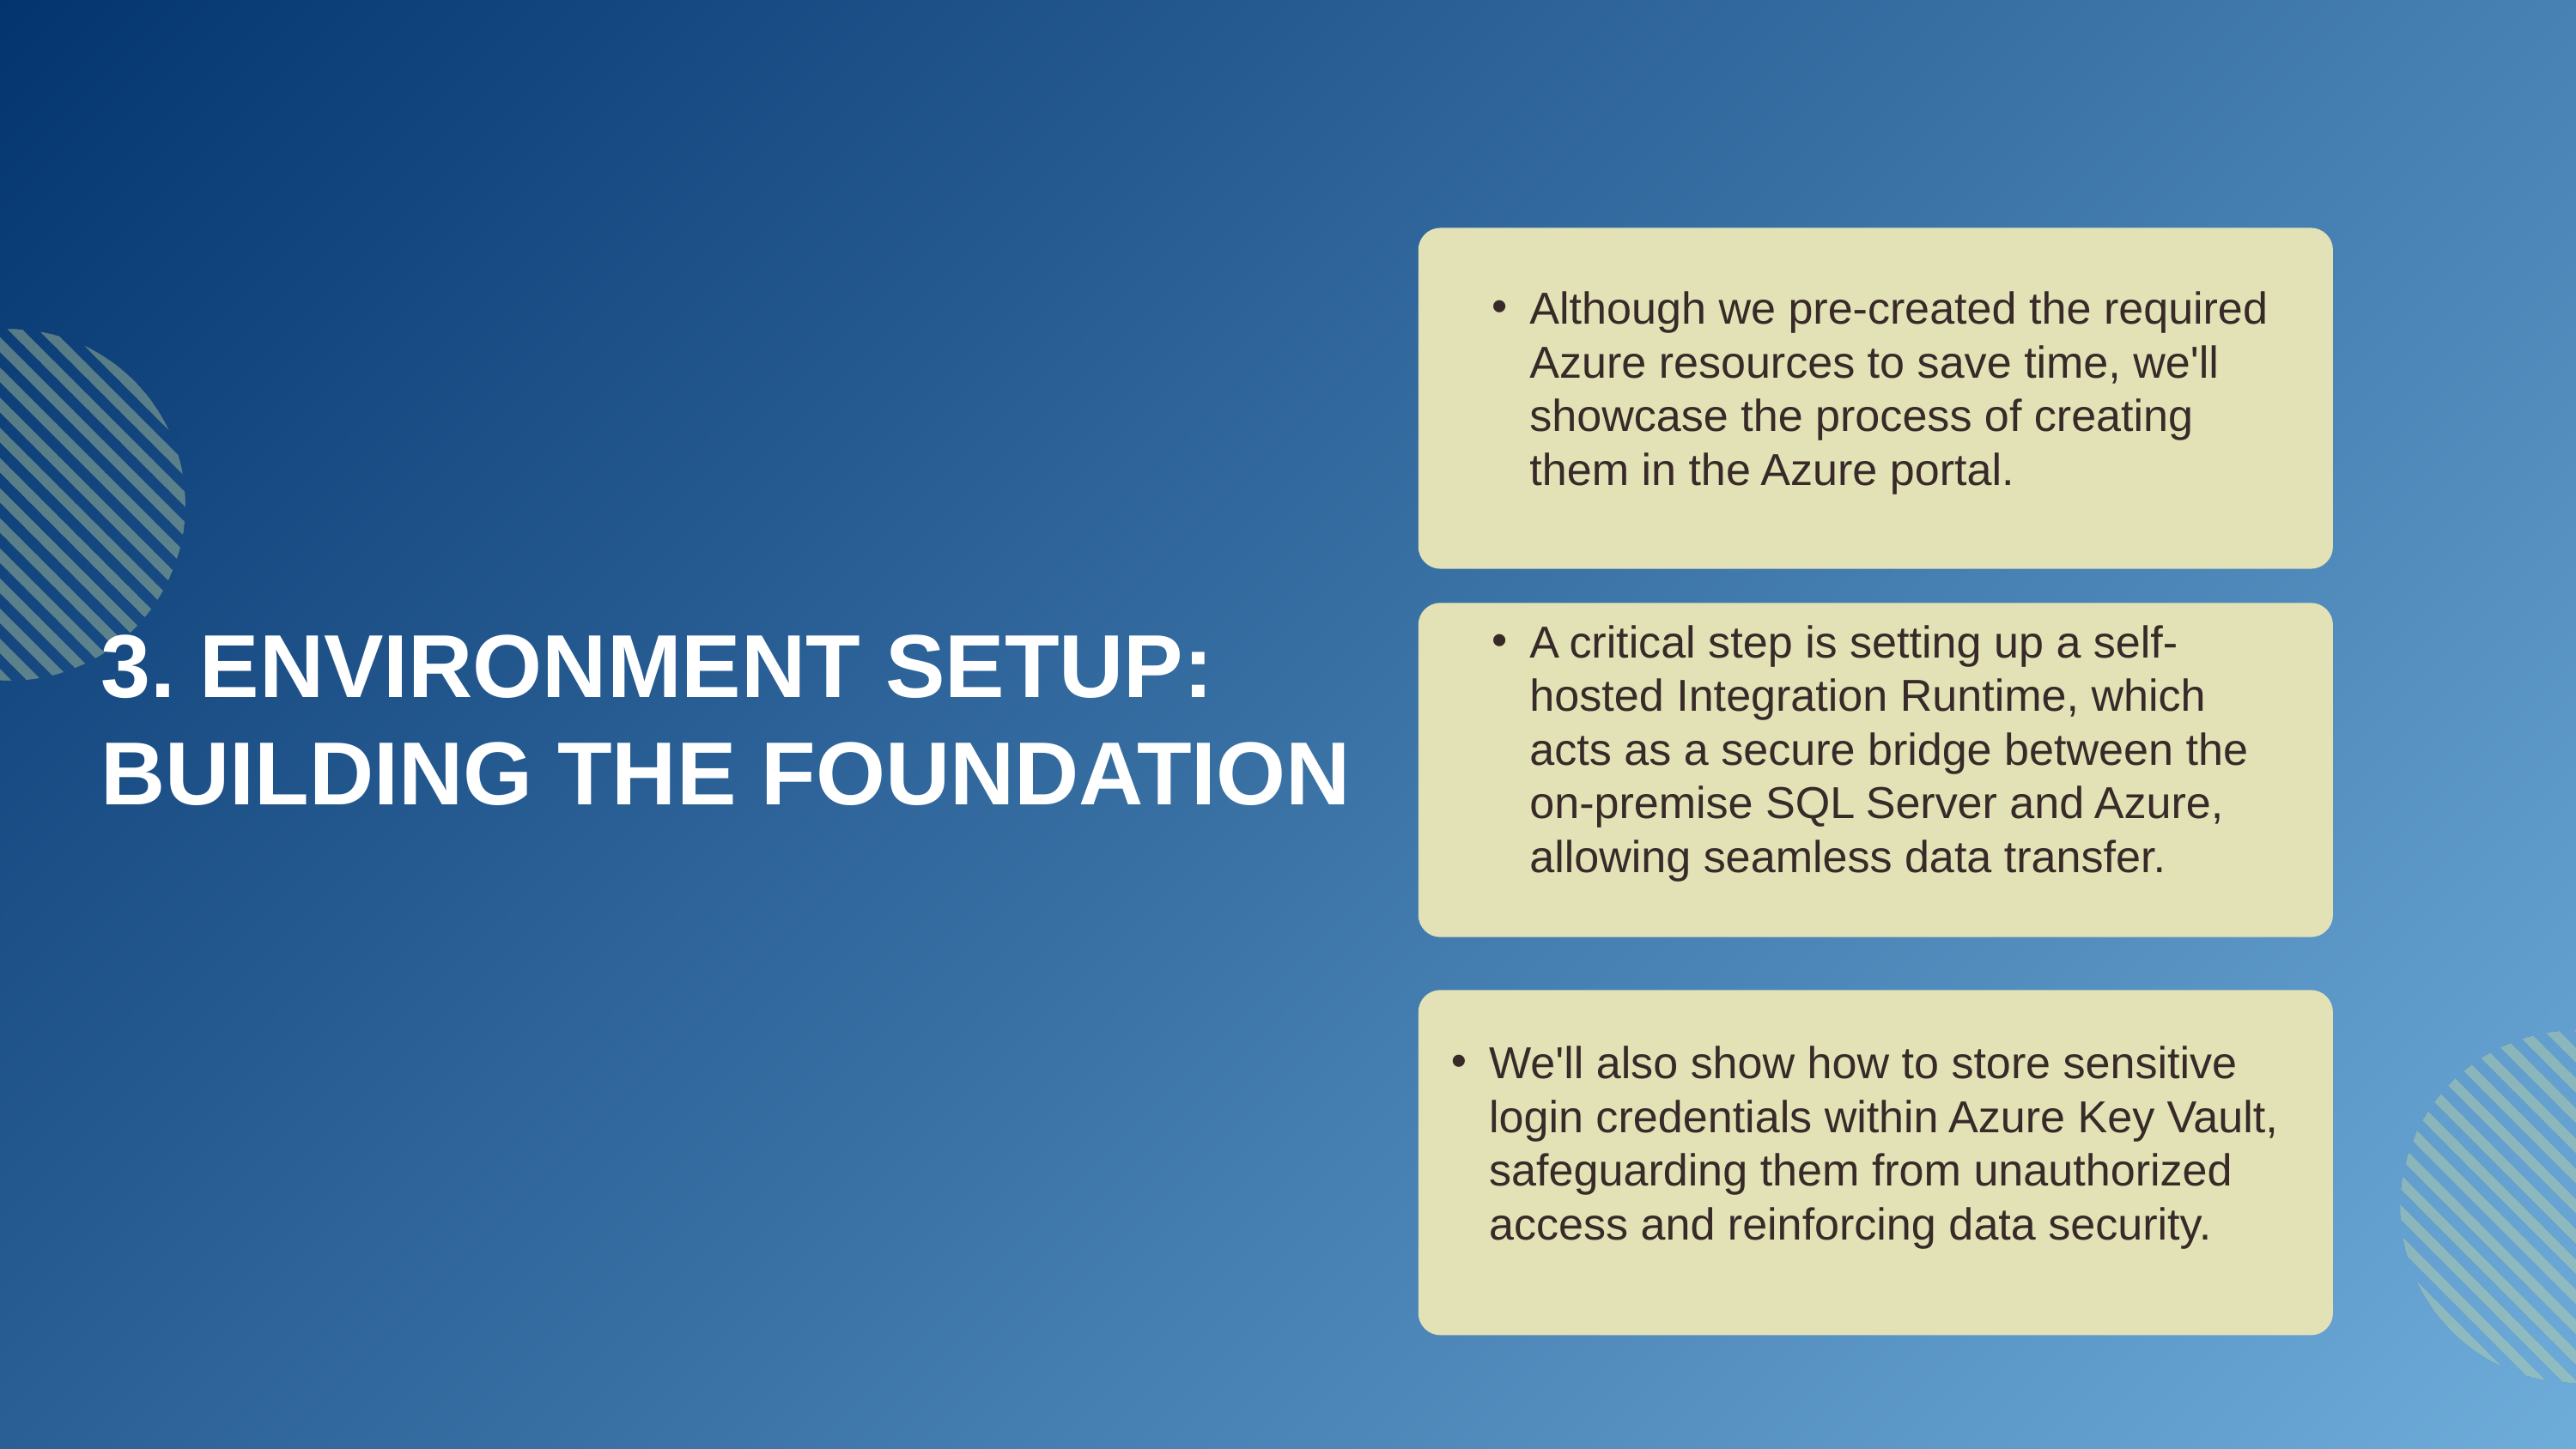

Although we pre-created the required Azure resources to save time, we'll showcase the process of creating them in the Azure portal.

3. ENVIRONMENT SETUP: BUILDING THE FOUNDATION

A critical step is setting up a self-hosted Integration Runtime, which acts as a secure bridge between the on-premise SQL Server and Azure, allowing seamless data transfer.

We'll also show how to store sensitive login credentials within Azure Key Vault, safeguarding them from unauthorized access and reinforcing data security.